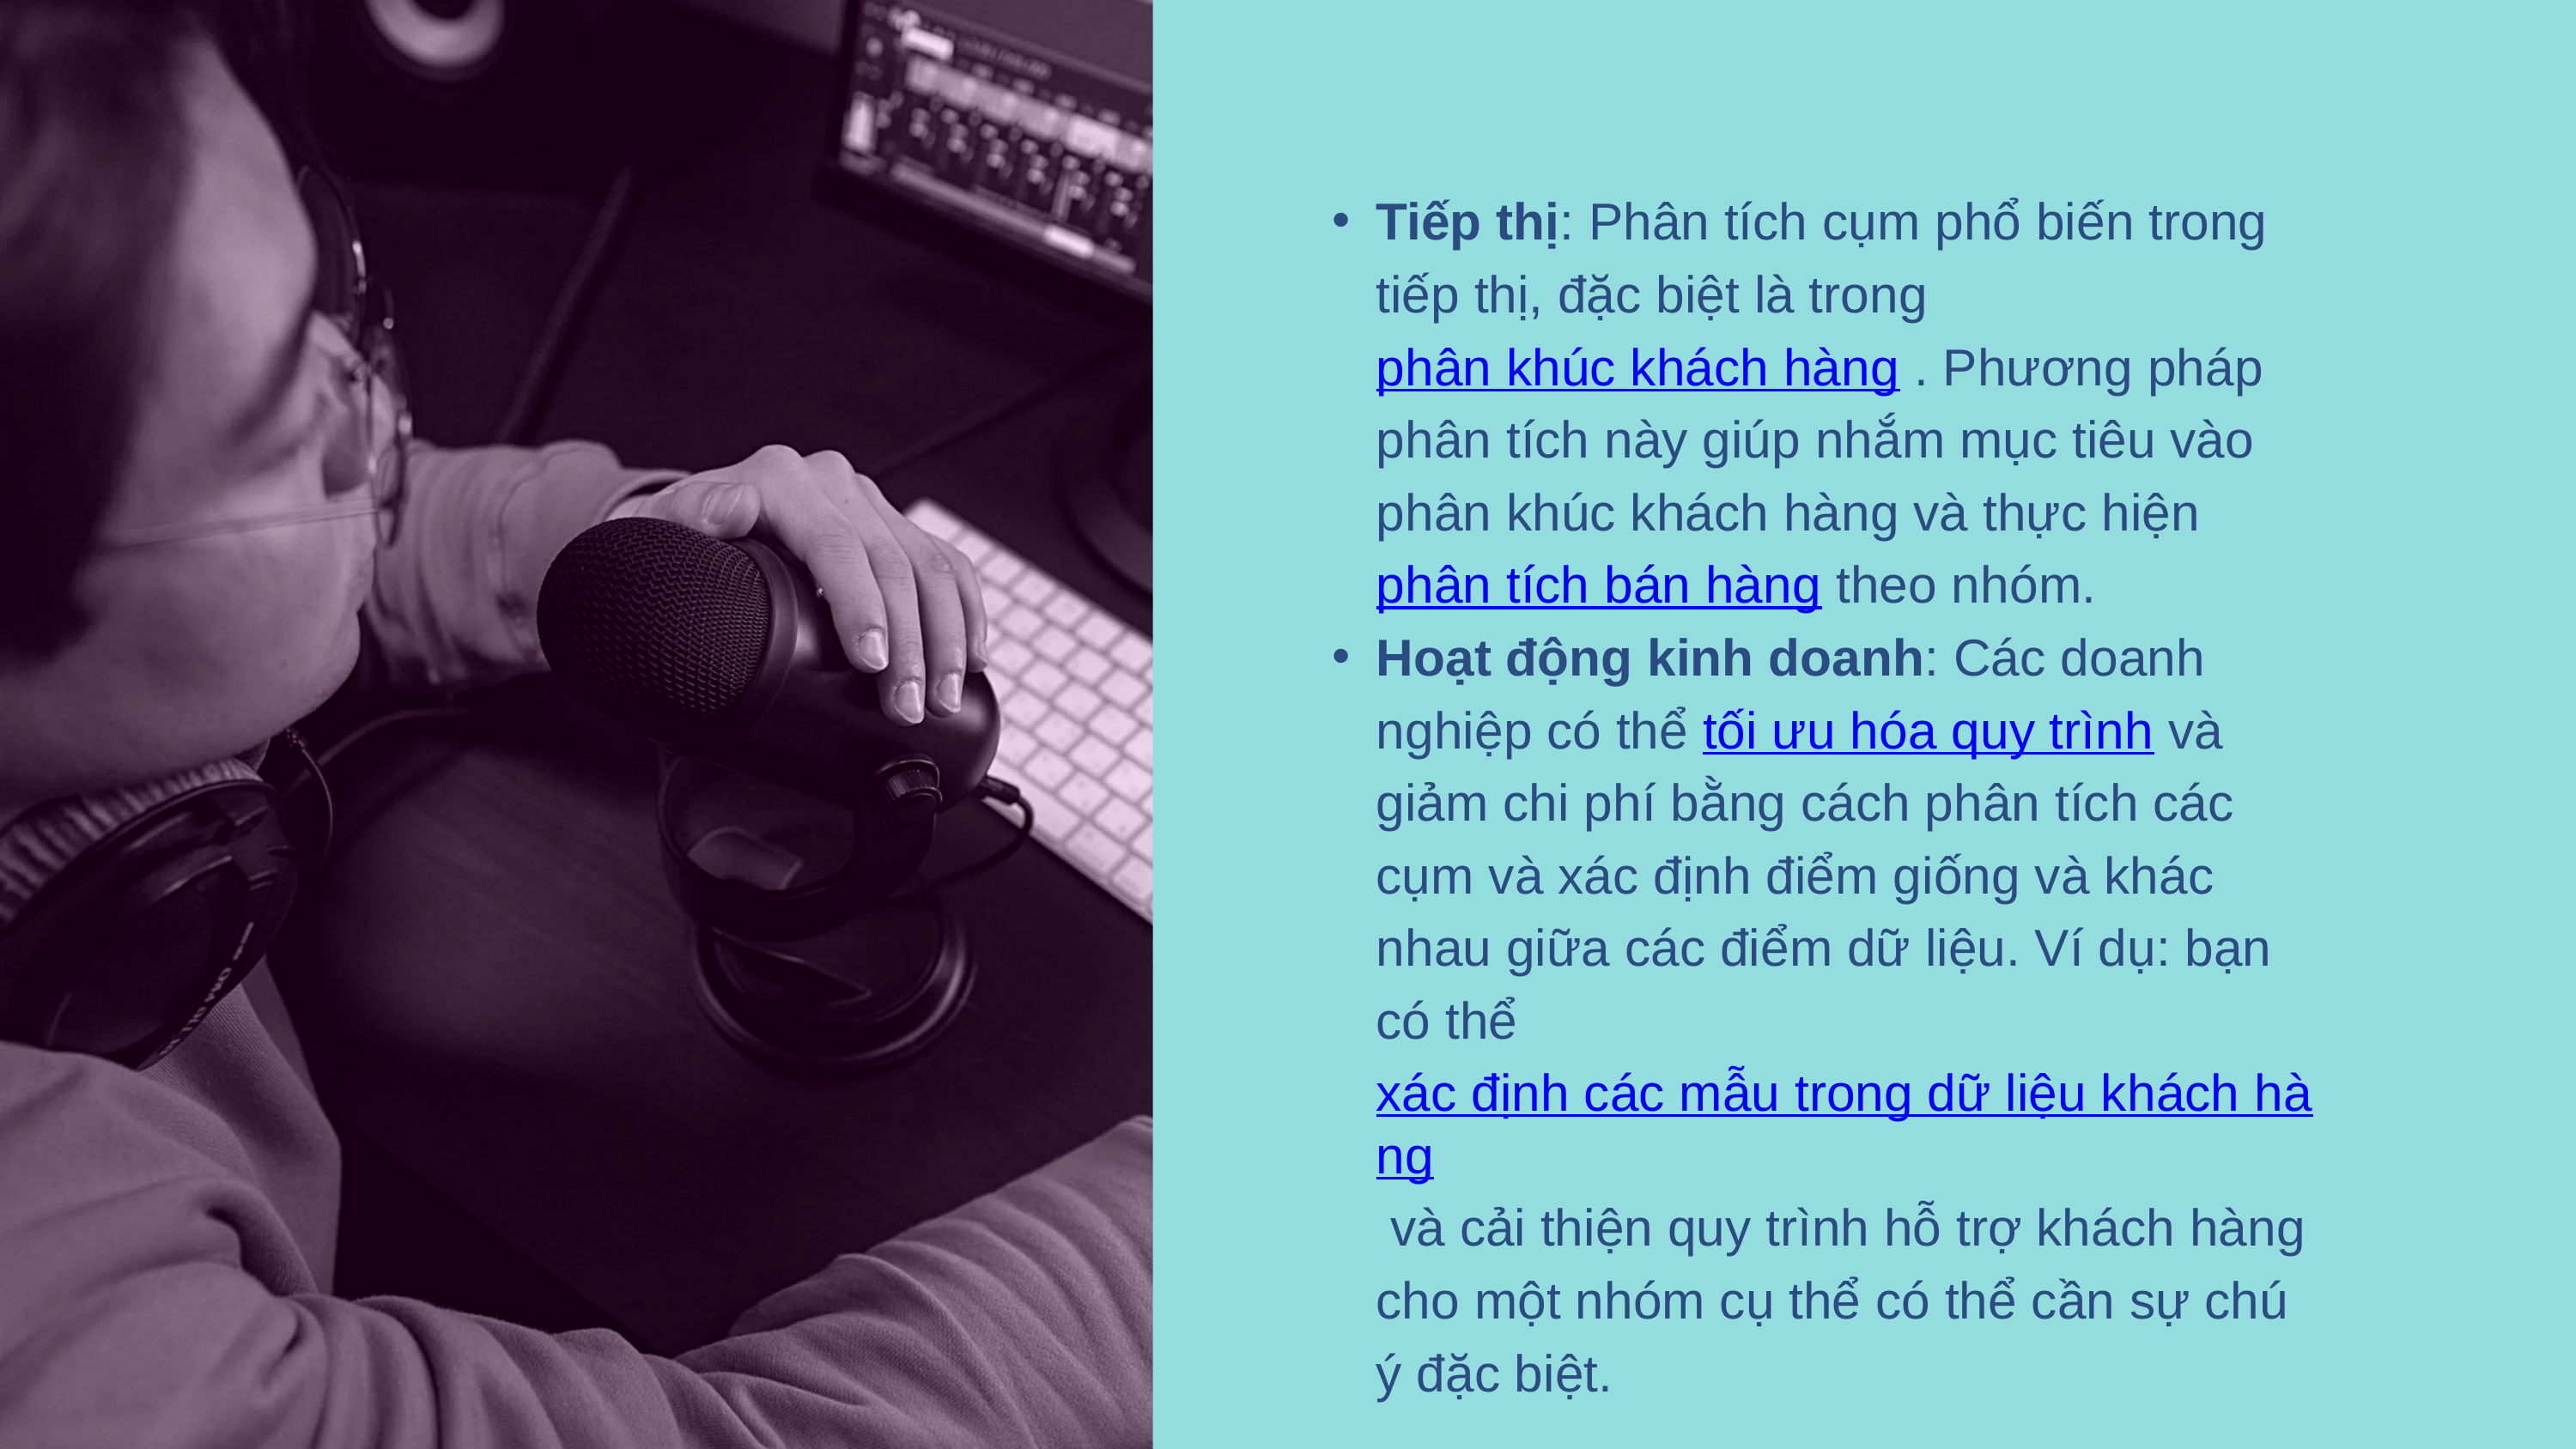

Tiếp thị: Phân tích cụm phổ biến trong tiếp thị, đặc biệt là trong phân khúc khách hàng . Phương pháp phân tích này giúp nhắm mục tiêu vào phân khúc khách hàng và thực hiện phân tích bán hàng theo nhóm.
Hoạt động kinh doanh: Các doanh nghiệp có thể tối ưu hóa quy trình và giảm chi phí bằng cách phân tích các cụm và xác định điểm giống và khác nhau giữa các điểm dữ liệu. Ví dụ: bạn có thể xác định các mẫu trong dữ liệu khách hàng và cải thiện quy trình hỗ trợ khách hàng cho một nhóm cụ thể có thể cần sự chú ý đặc biệt.